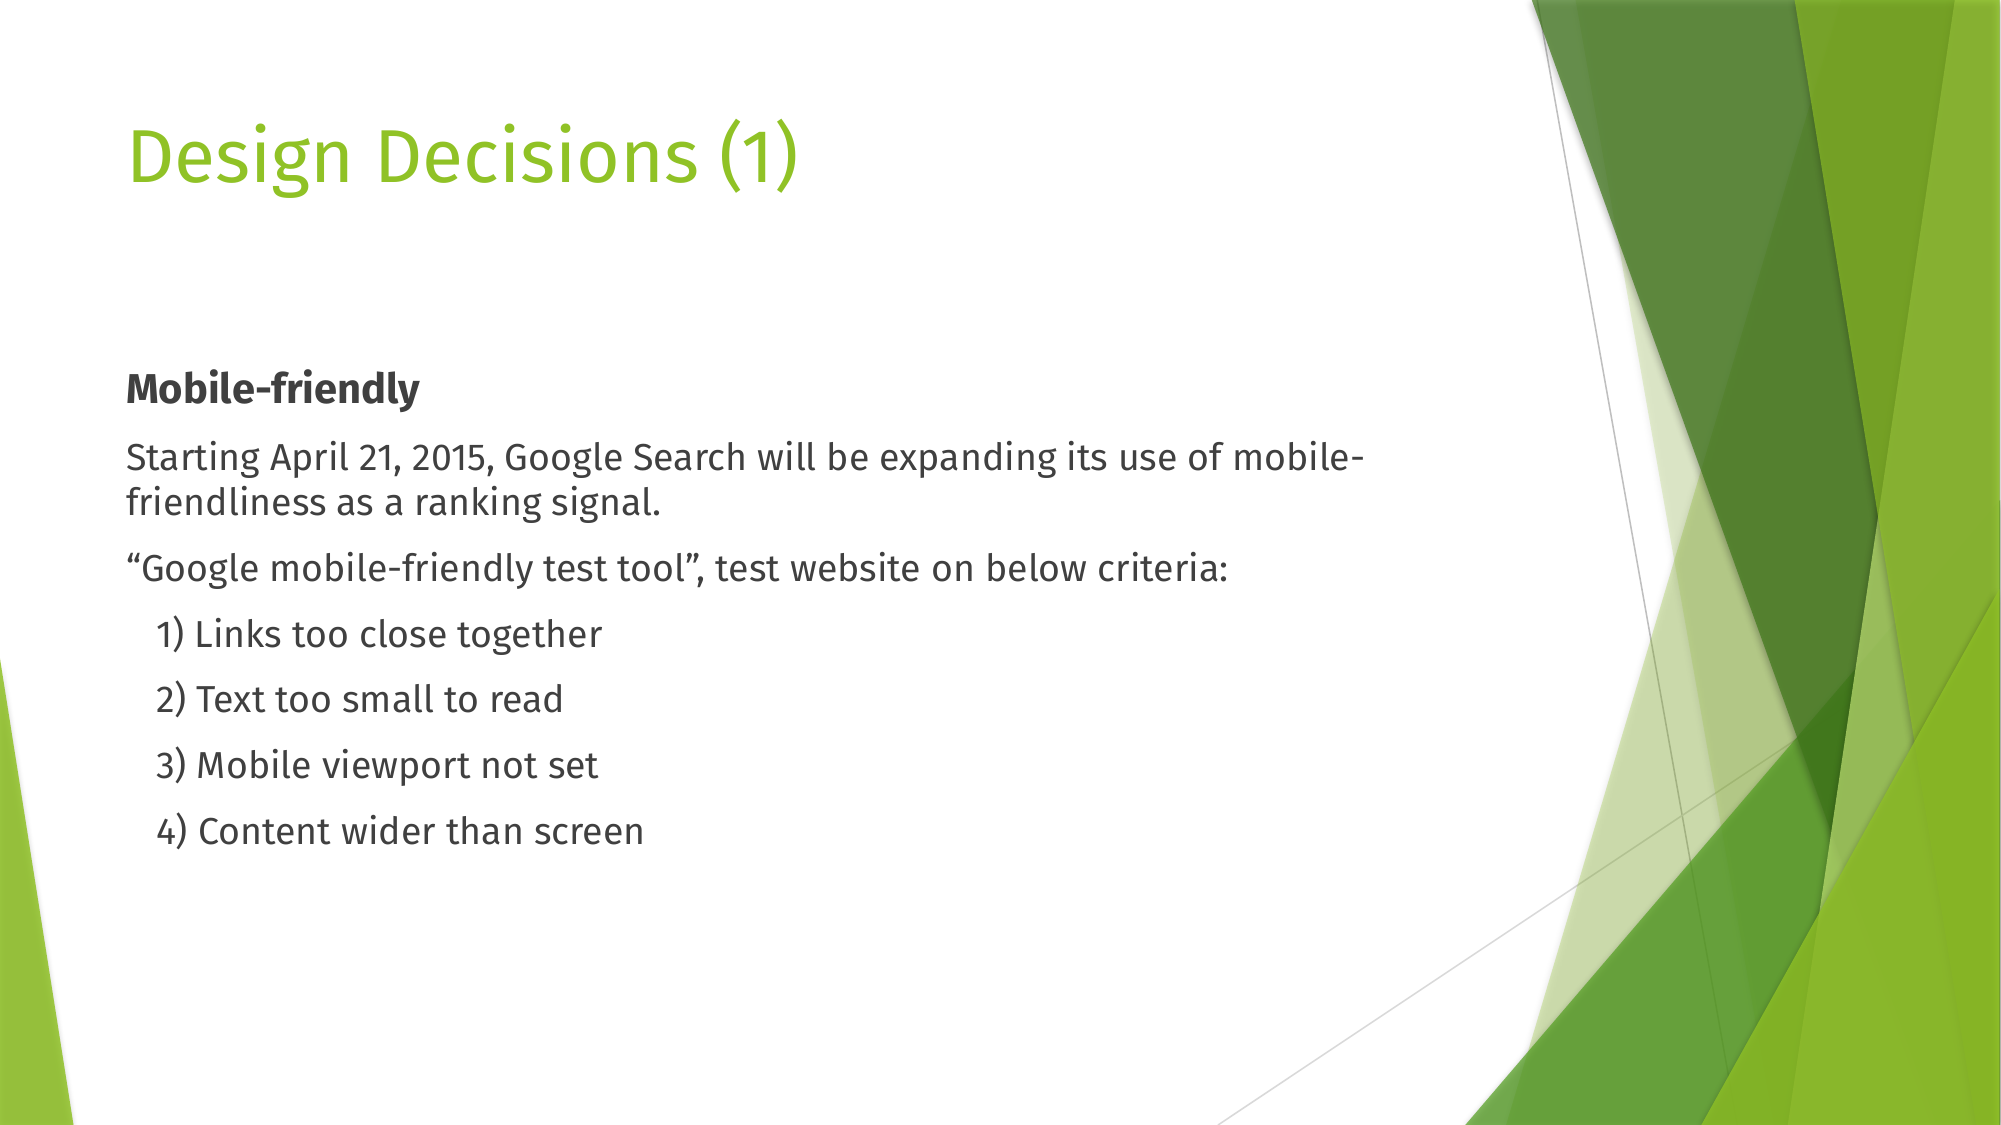

# Design Decisions (1)
Mobile-friendly
Starting April 21, 2015, Google Search will be expanding its use of mobile-friendliness as a ranking signal.
“Google mobile-friendly test tool”, test website on below criteria:
   1) Links too close together
   2) Text too small to read
   3) Mobile viewport not set
   4) Content wider than screen